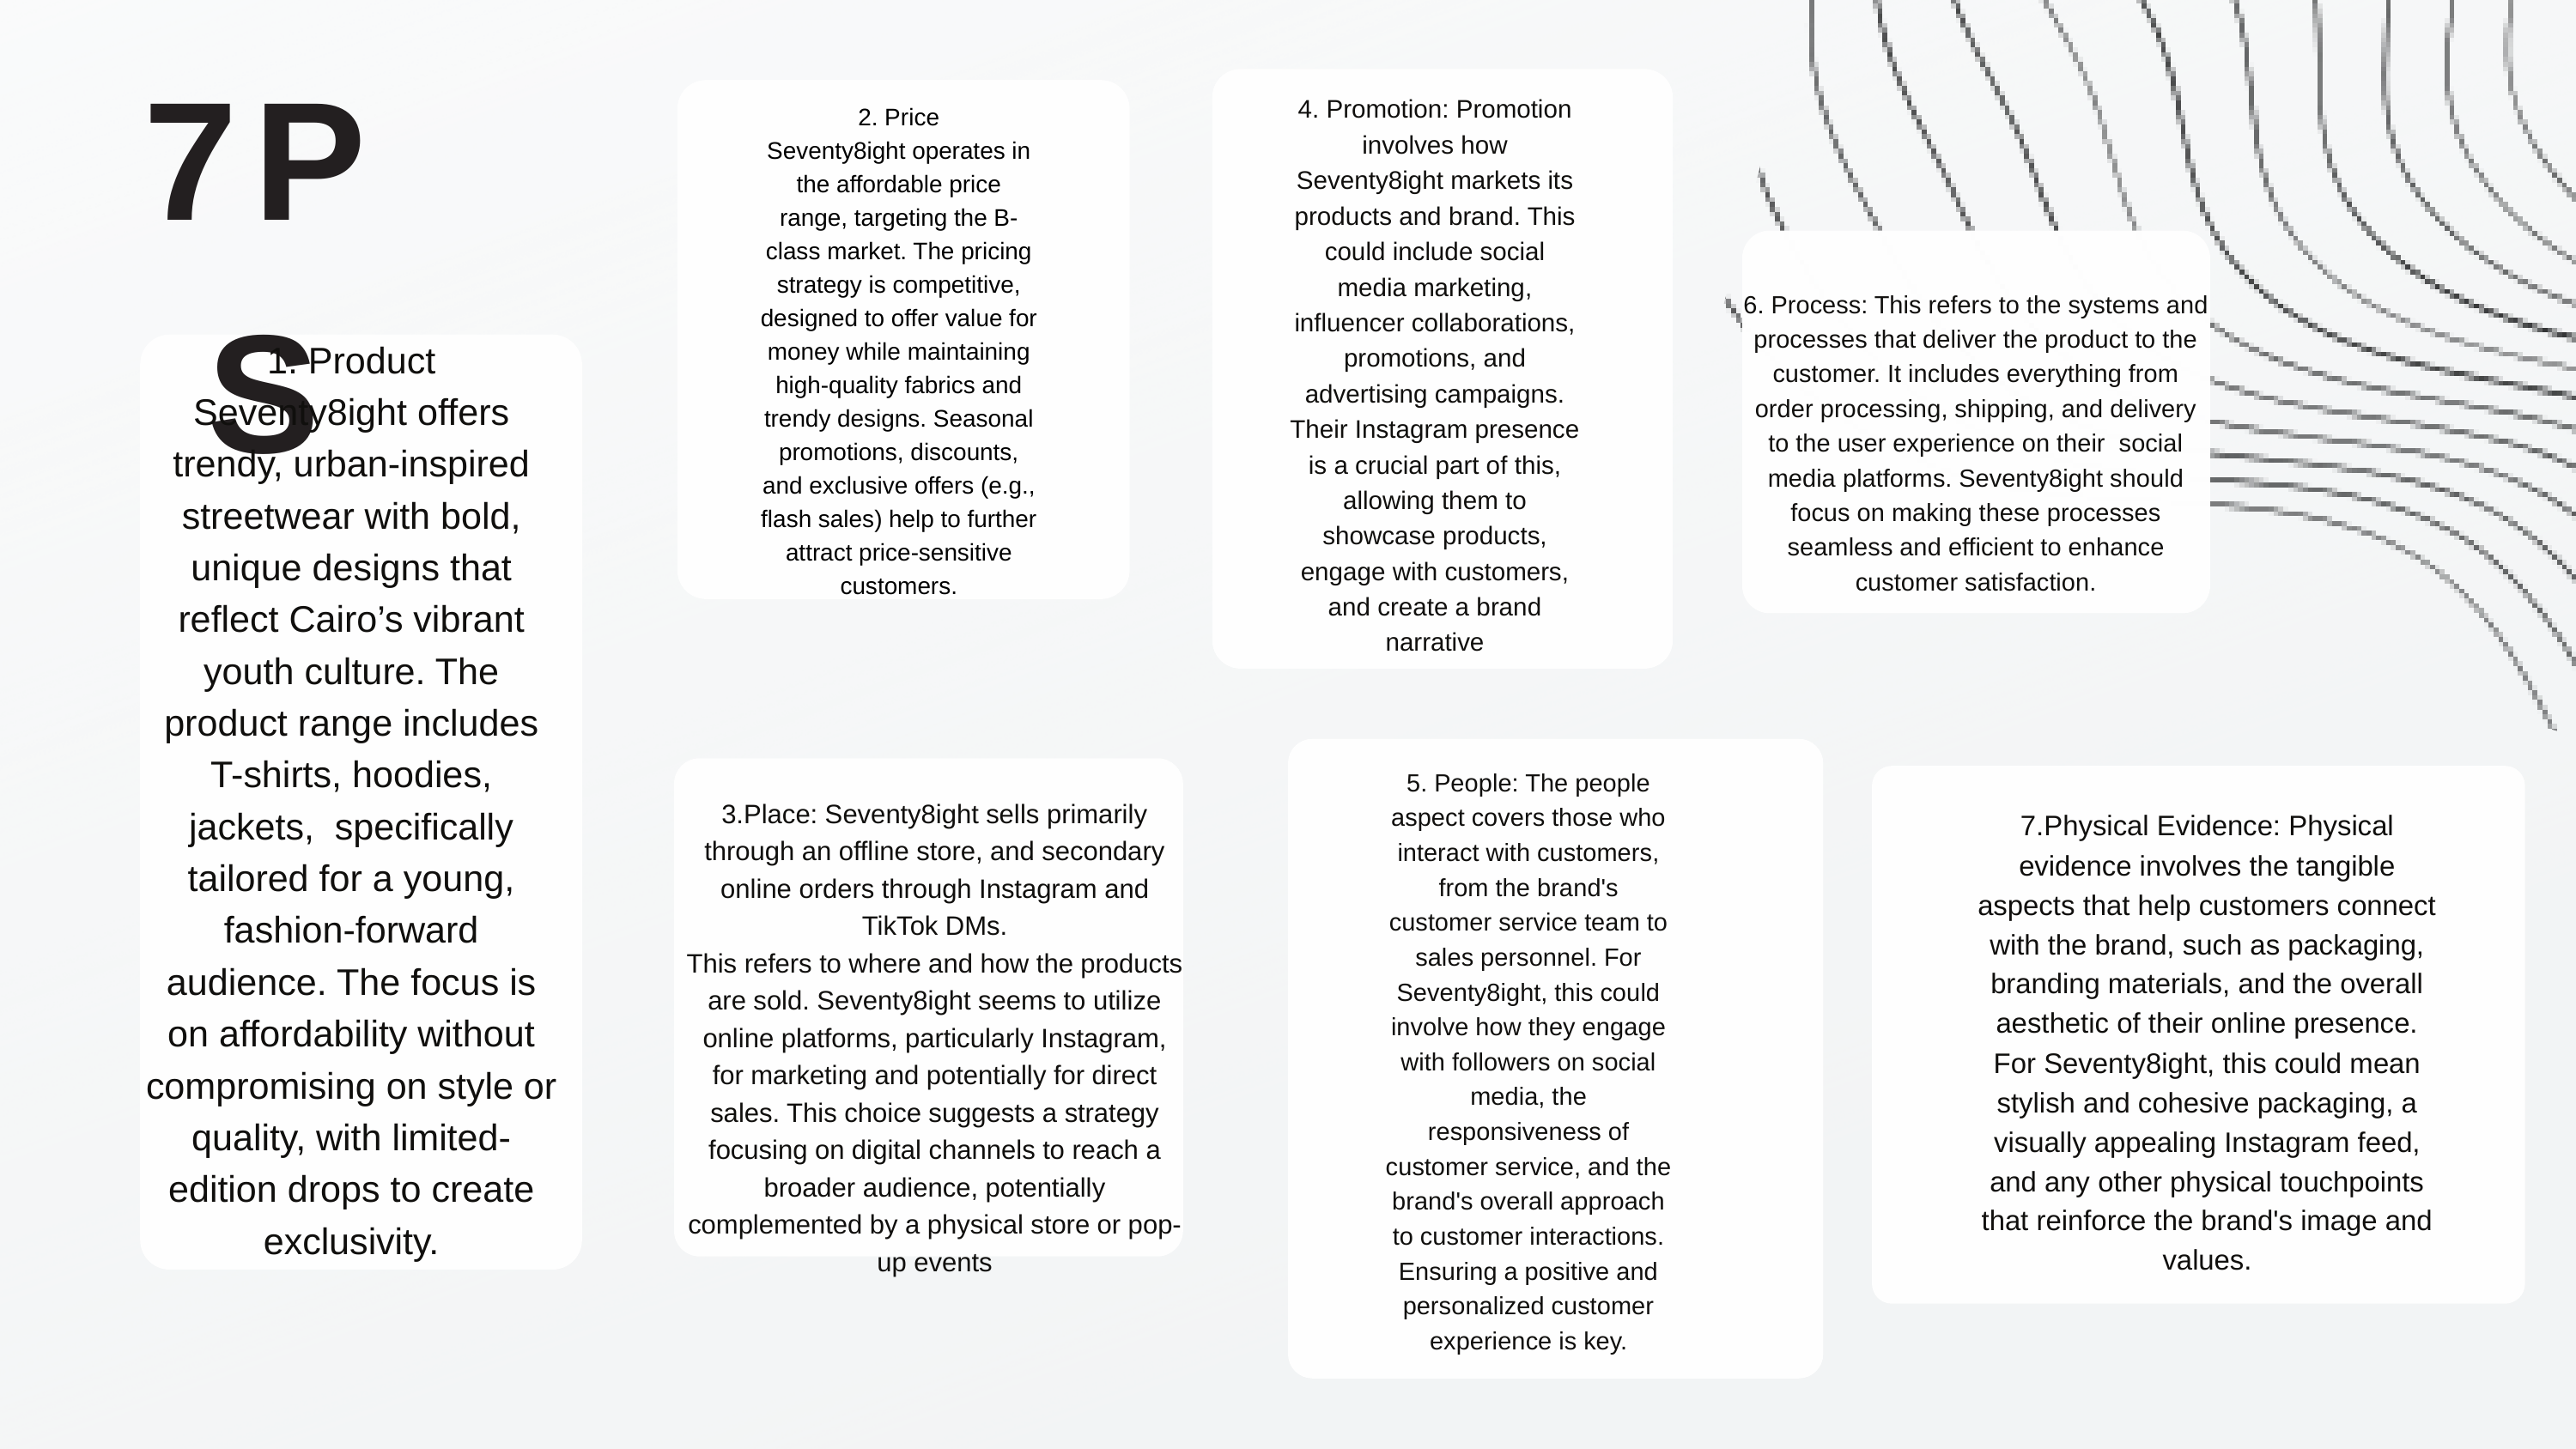

7PS

2. Price
Seventy8ight operates in the affordable price range, targeting the B-class market. The pricing strategy is competitive, designed to offer value for money while maintaining high-quality fabrics and trendy designs. Seasonal promotions, discounts, and exclusive offers (e.g., flash sales) help to further attract price-sensitive customers.

4. Promotion: Promotion involves how Seventy8ight markets its products and brand. This could include social media marketing, influencer collaborations, promotions, and advertising campaigns. Their Instagram presence is a crucial part of this, allowing them to showcase products, engage with customers, and create a brand narrative

6. Process: This refers to the systems and processes that deliver the product to the customer. It includes everything from order processing, shipping, and delivery to the user experience on their  social media platforms. Seventy8ight should focus on making these processes seamless and efficient to enhance customer satisfaction.

1. Product
Seventy8ight offers trendy, urban-inspired streetwear with bold, unique designs that reflect Cairo’s vibrant youth culture. The product range includes T-shirts, hoodies, jackets,  specifically tailored for a young, fashion-forward audience. The focus is on affordability without compromising on style or quality, with limited-edition drops to create exclusivity.

5. People: The people aspect covers those who interact with customers, from the brand's customer service team to sales personnel. For Seventy8ight, this could involve how they engage with followers on social media, the responsiveness of customer service, and the brand's overall approach to customer interactions. Ensuring a positive and personalized customer experience is key.

3.Place: Seventy8ight sells primarily through an offline store, and secondary online orders through Instagram and TikTok DMs.
This refers to where and how the products are sold. Seventy8ight seems to utilize online platforms, particularly Instagram, for marketing and potentially for direct sales. This choice suggests a strategy focusing on digital channels to reach a broader audience, potentially complemented by a physical store or pop-up events

7.Physical Evidence: Physical evidence involves the tangible aspects that help customers connect with the brand, such as packaging, branding materials, and the overall aesthetic of their online presence. For Seventy8ight, this could mean stylish and cohesive packaging, a visually appealing Instagram feed, and any other physical touchpoints that reinforce the brand's image and values.